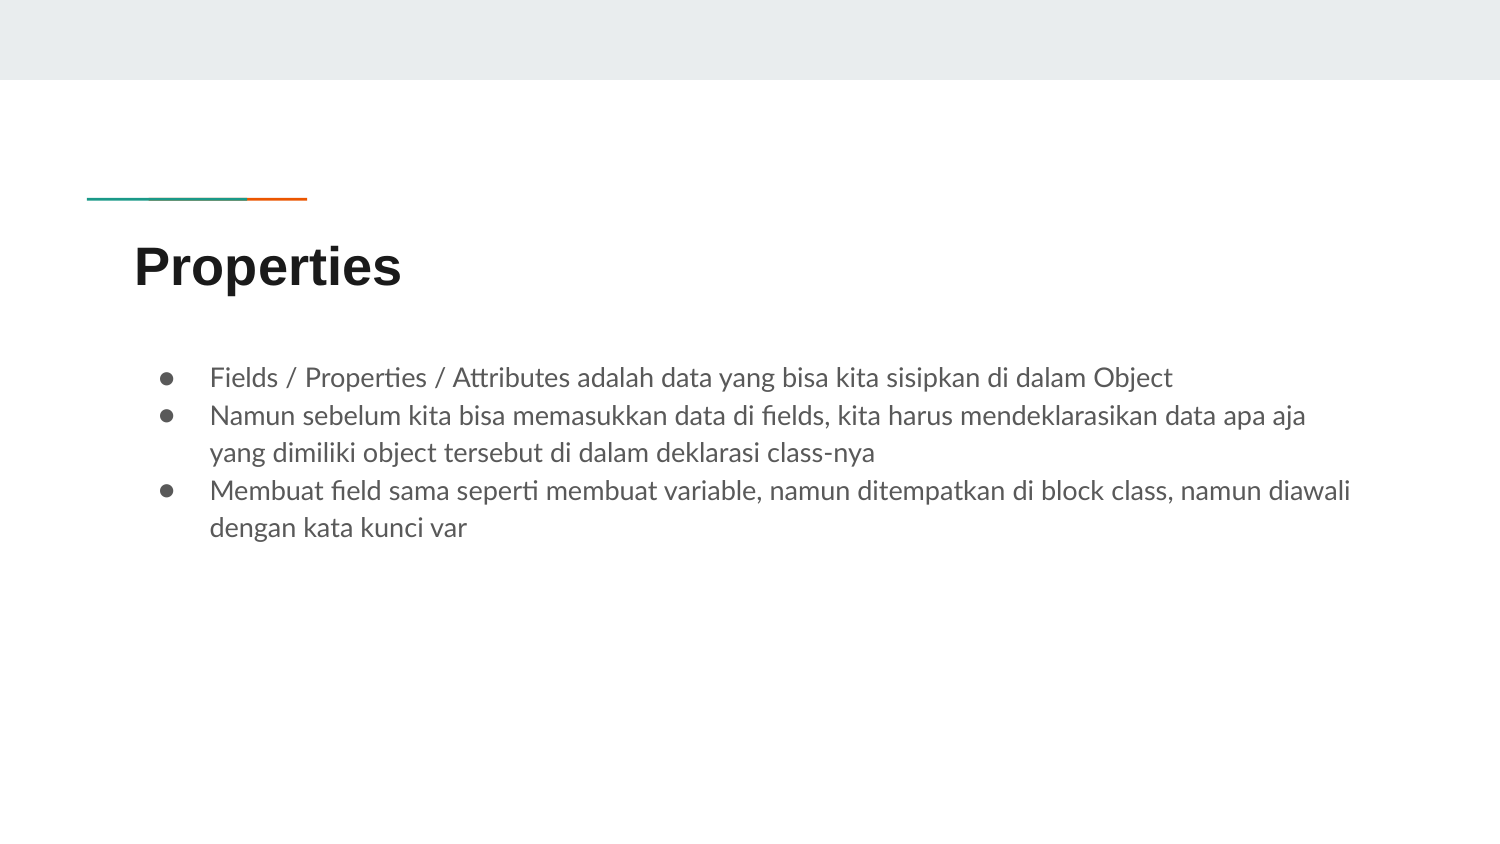

# Properties
Fields / Properties / Attributes adalah data yang bisa kita sisipkan di dalam Object
Namun sebelum kita bisa memasukkan data di fields, kita harus mendeklarasikan data apa aja yang dimiliki object tersebut di dalam deklarasi class-nya
Membuat field sama seperti membuat variable, namun ditempatkan di block class, namun diawali dengan kata kunci var